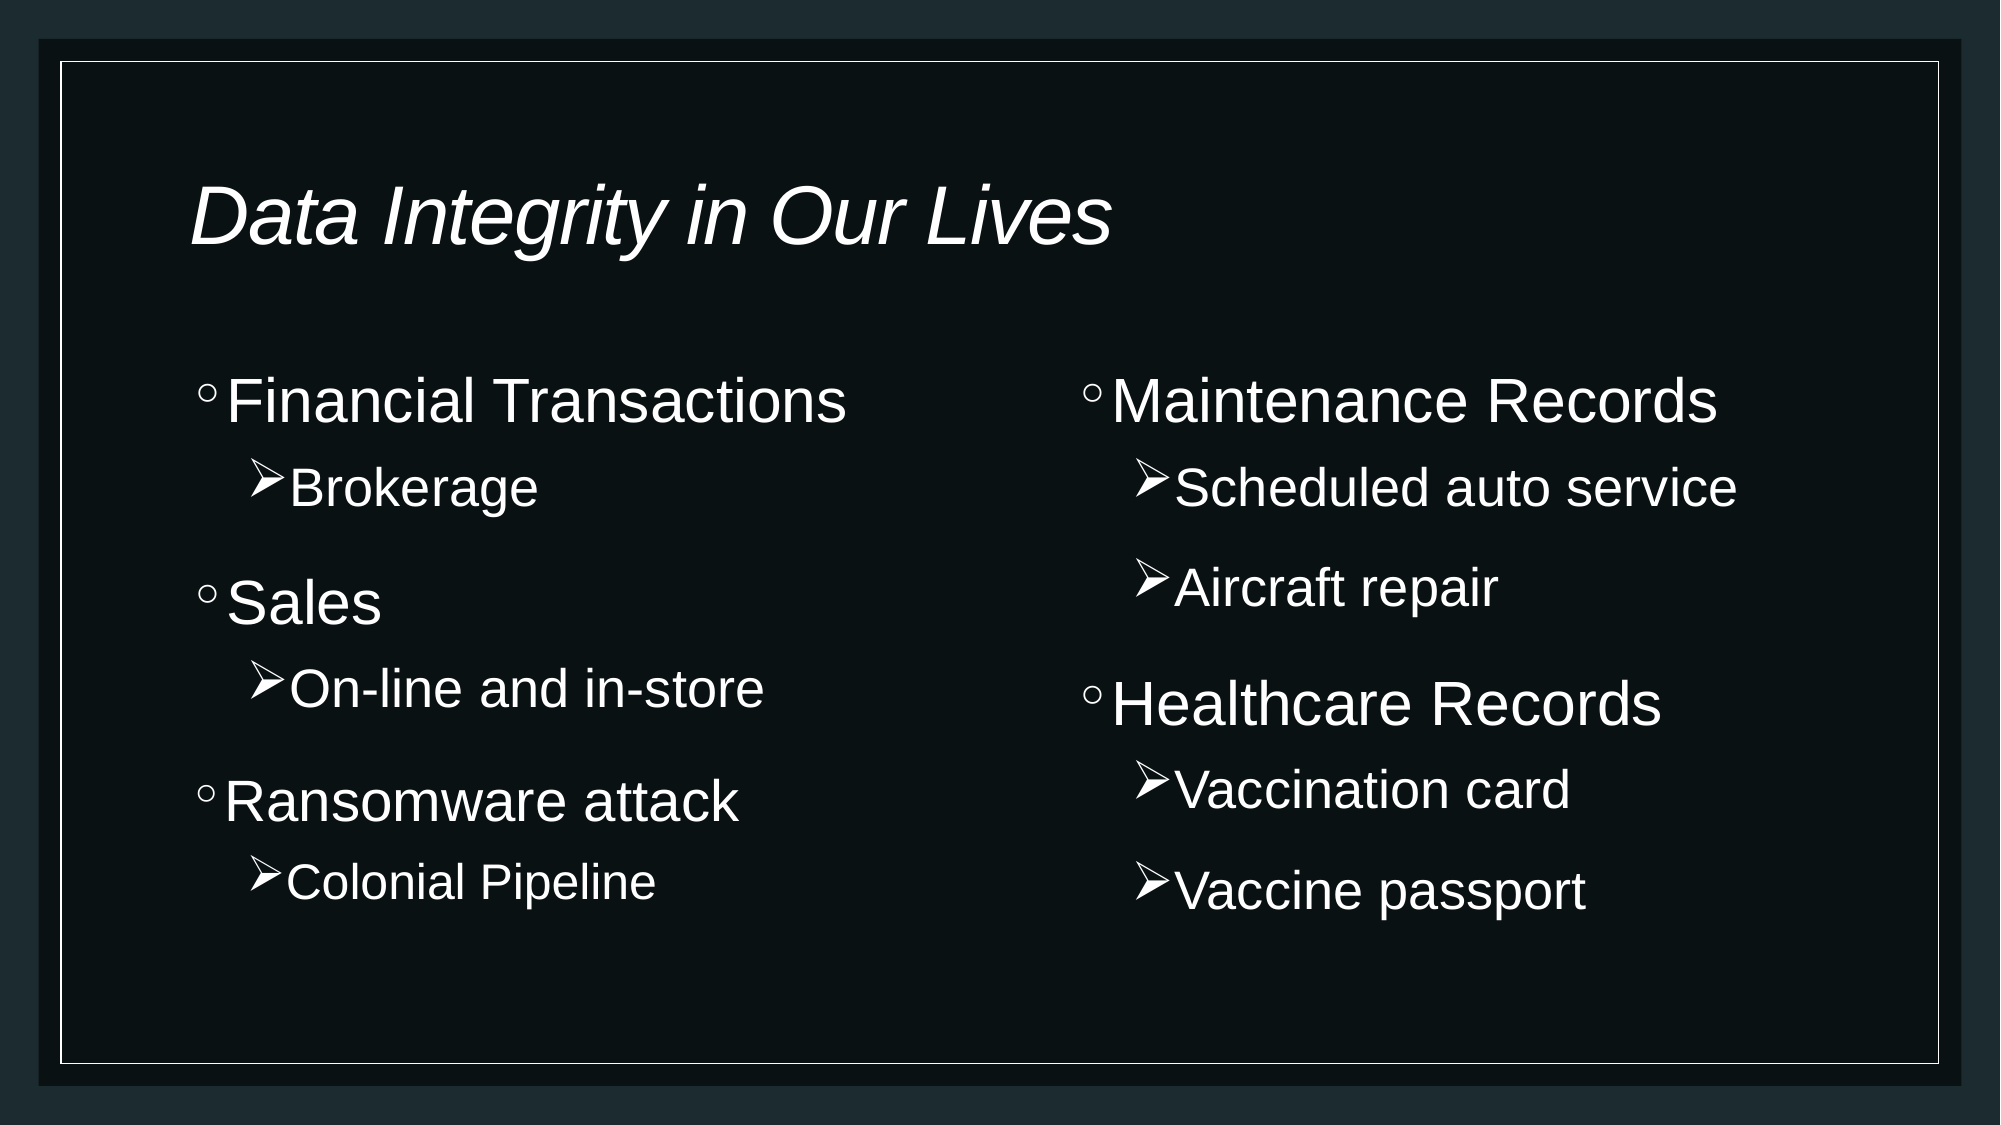

# Data Integrity in Our Lives
Financial Transactions
Brokerage
Sales
On-line and in-store
Ransomware attack
Colonial Pipeline
Maintenance Records
Scheduled auto service
Aircraft repair
Healthcare Records
Vaccination card
Vaccine passport